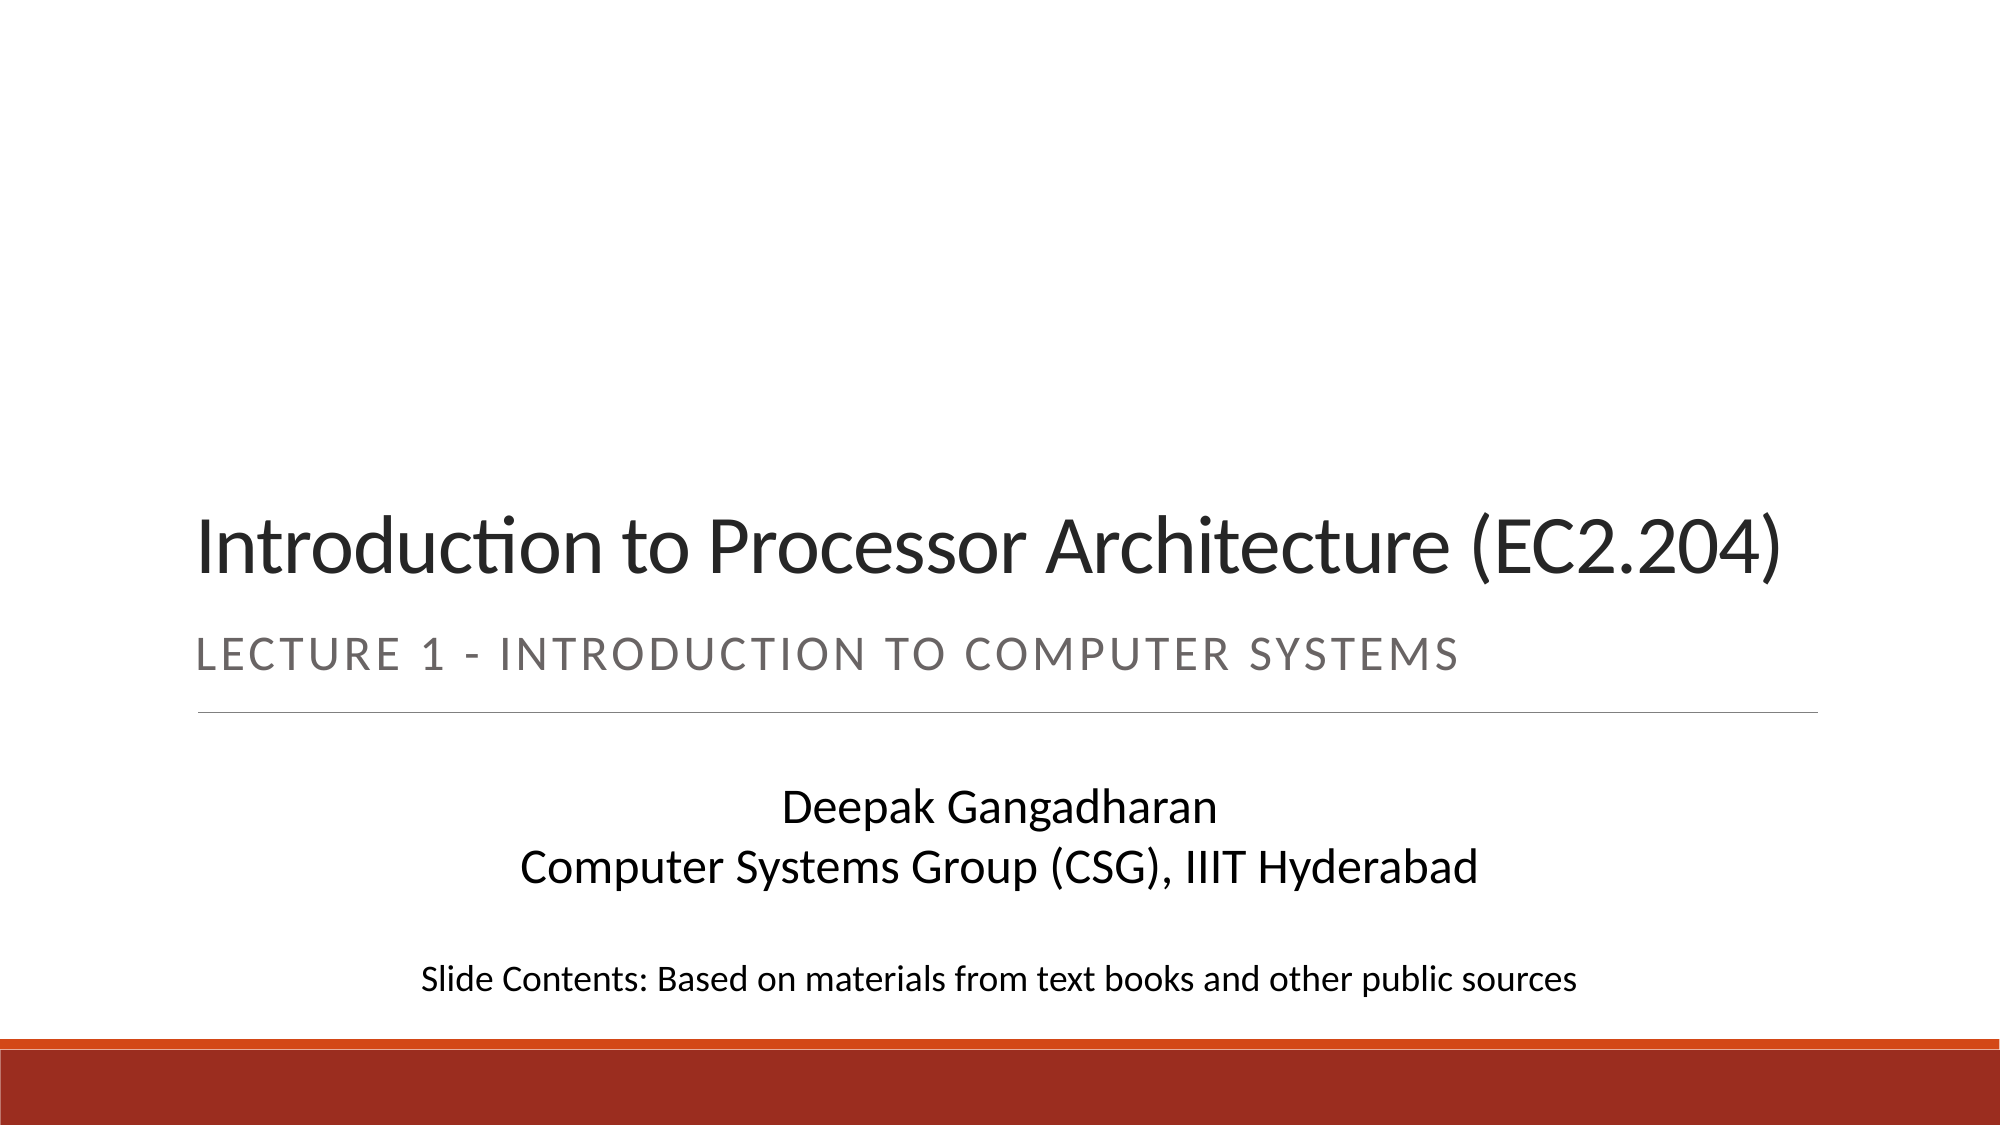

# Introduction to Processor Architecture (EC2.204)
Lecture 1 - Introduction to computer systems
Deepak Gangadharan
Computer Systems Group (CSG), IIIT Hyderabad

Slide Contents: Based on materials from text books and other public sources